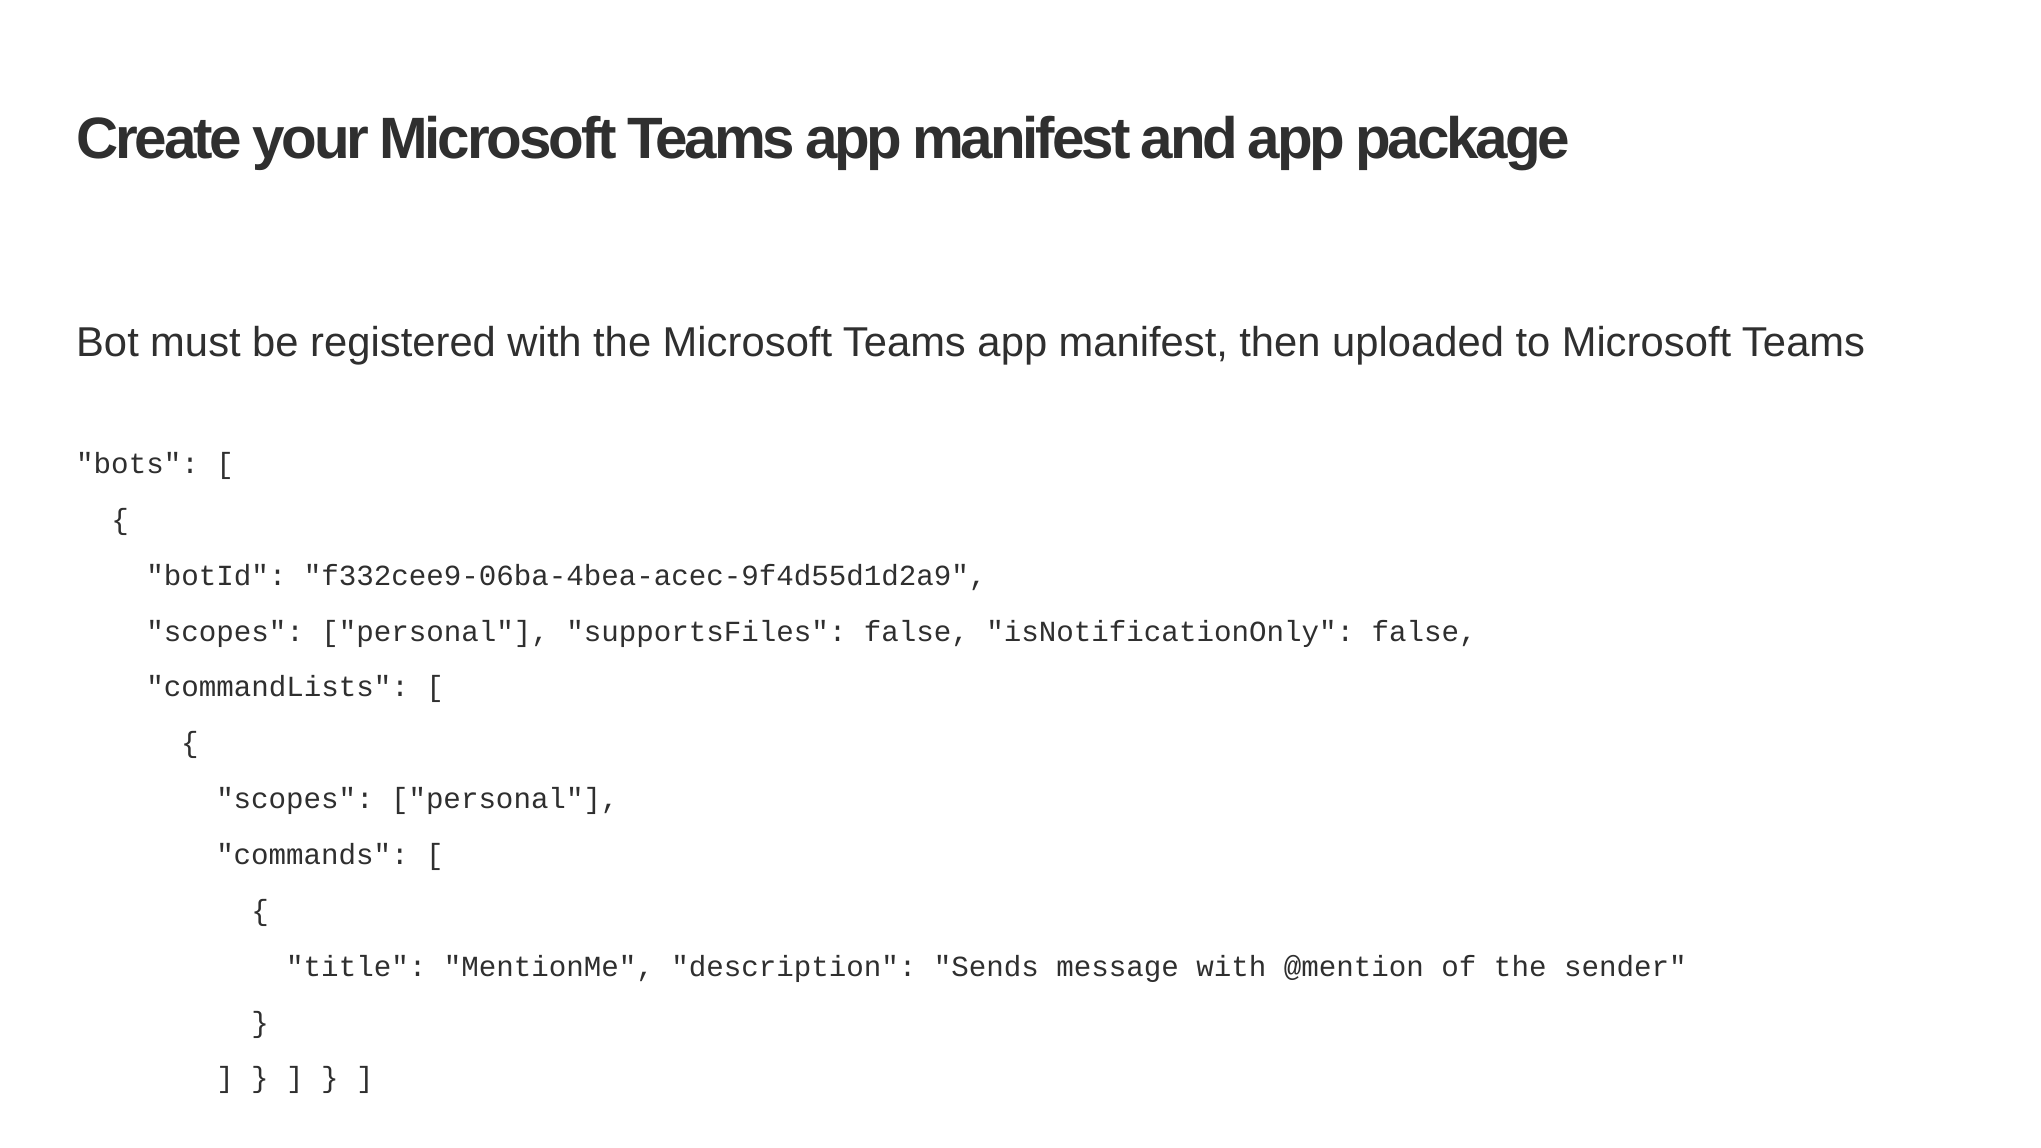

# Create your Microsoft Teams app manifest and app package
Bot must be registered with the Microsoft Teams app manifest, then uploaded to Microsoft Teams

"bots": [
  {
    "botId": "f332cee9-06ba-4bea-acec-9f4d55d1d2a9",
    "scopes": ["personal"], "supportsFiles": false, "isNotificationOnly": false,
    "commandLists": [
      {
        "scopes": ["personal"],
        "commands": [
          {
            "title": "MentionMe", "description": "Sends message with @mention of the sender"
          }
        ] } ] } ]